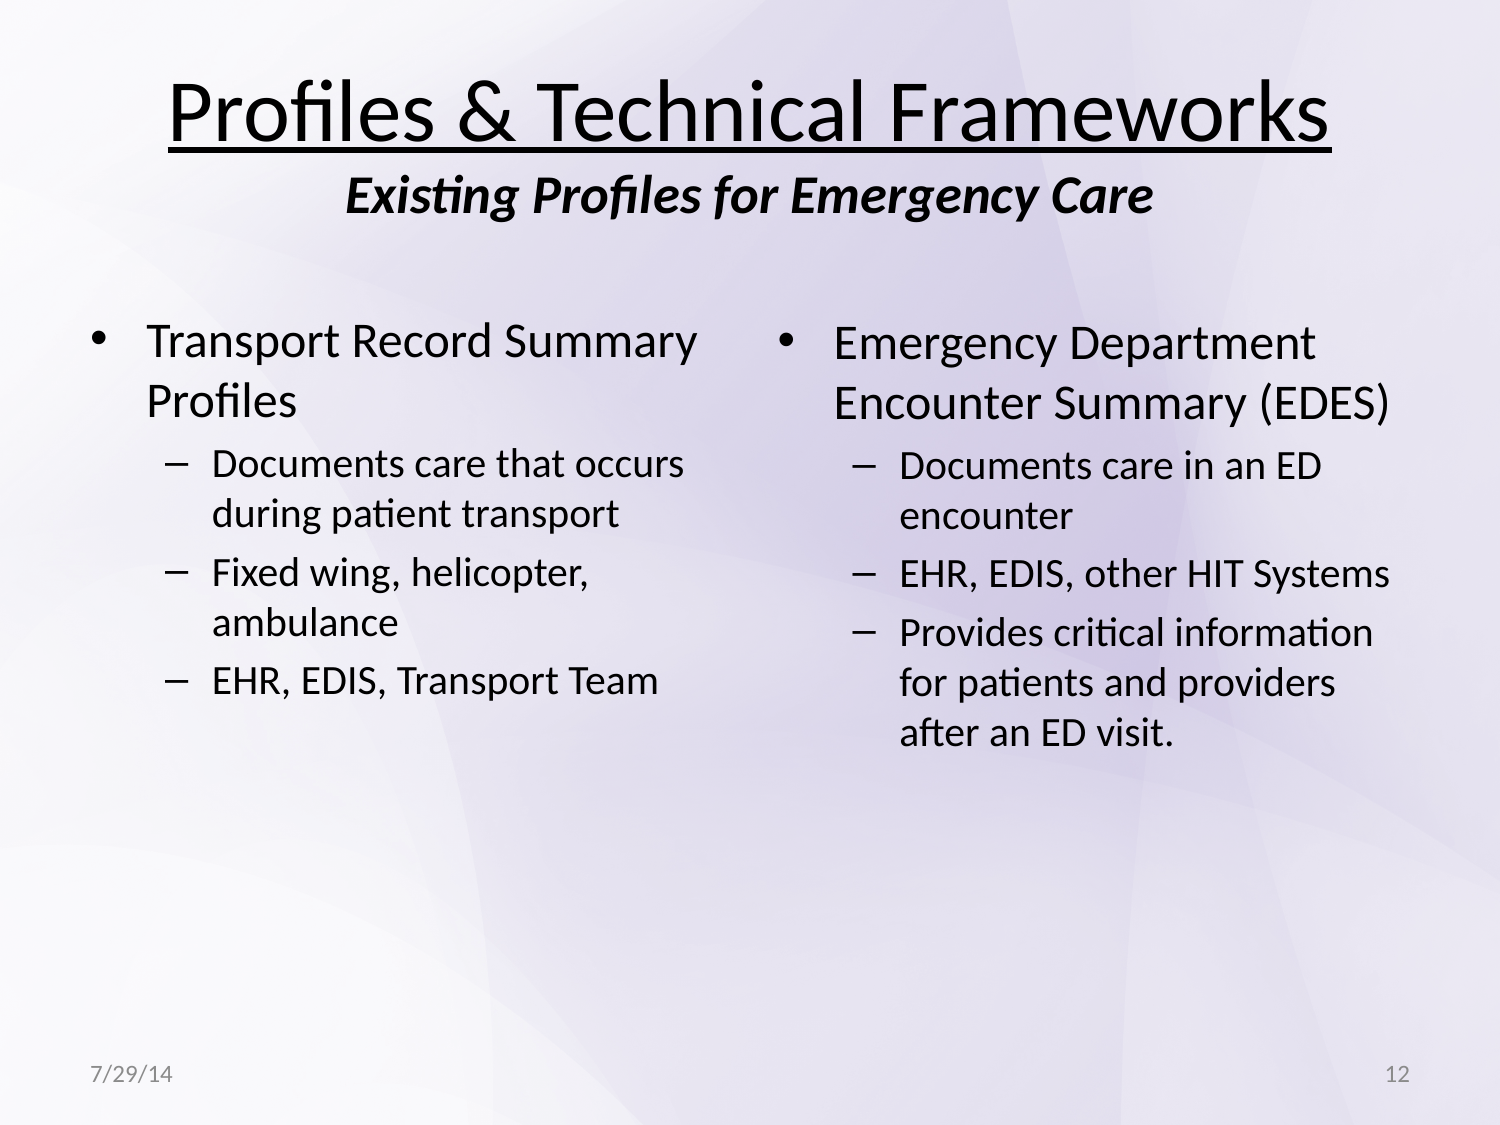

# Profiles & Technical Frameworks Existing Profiles for Emergency Care
Transport Record Summary Profiles
Documents care that occurs during patient transport
Fixed wing, helicopter, ambulance
EHR, EDIS, Transport Team
Emergency Department Encounter Summary (EDES)
Documents care in an ED encounter
EHR, EDIS, other HIT Systems
Provides critical information for patients and providers after an ED visit.

7/29/14
12